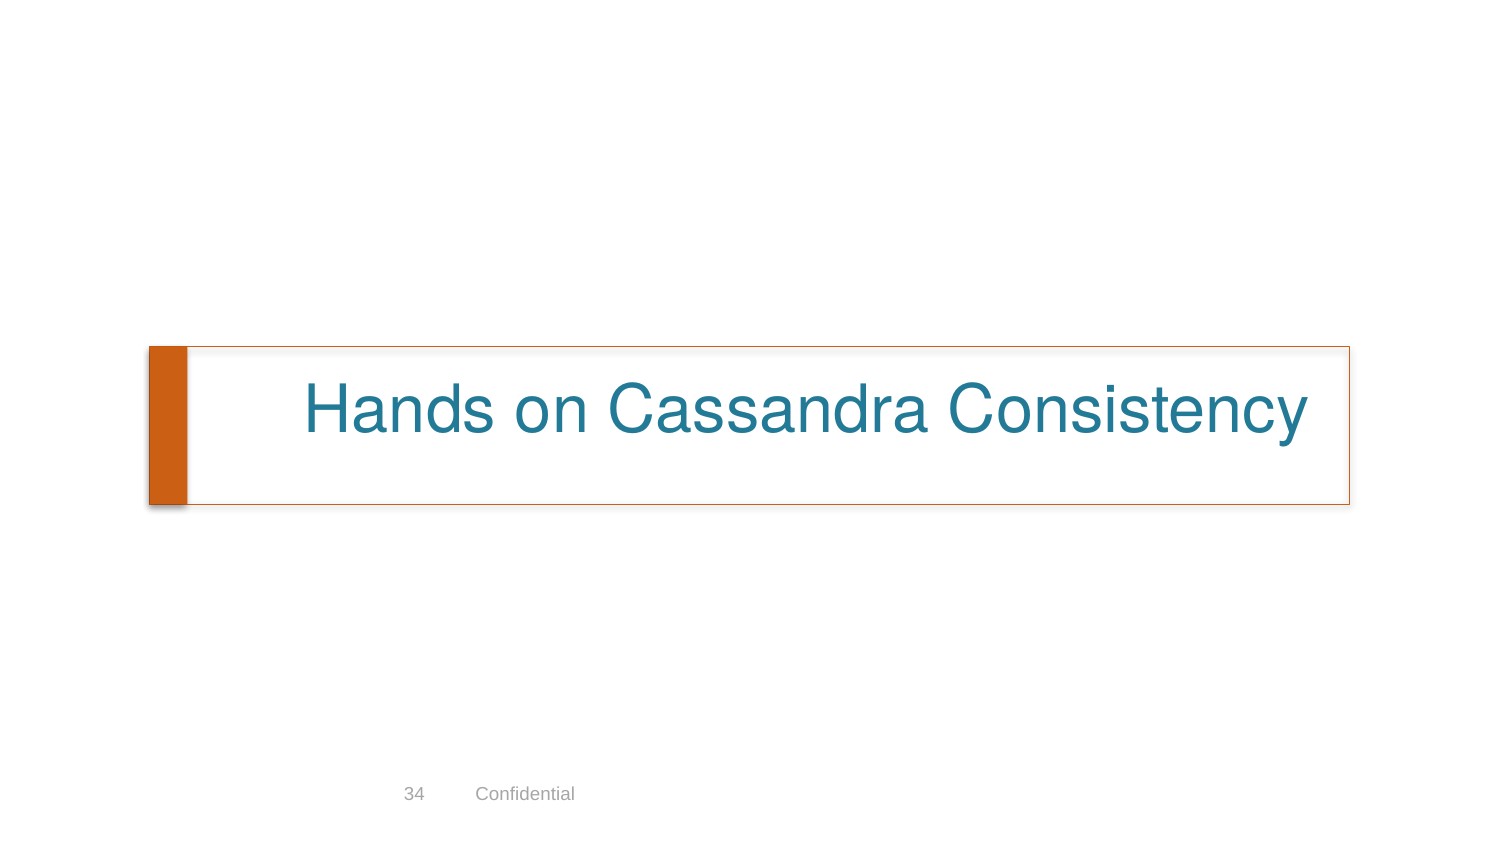

# Hands on Cassandra Consistency

34
Confidential